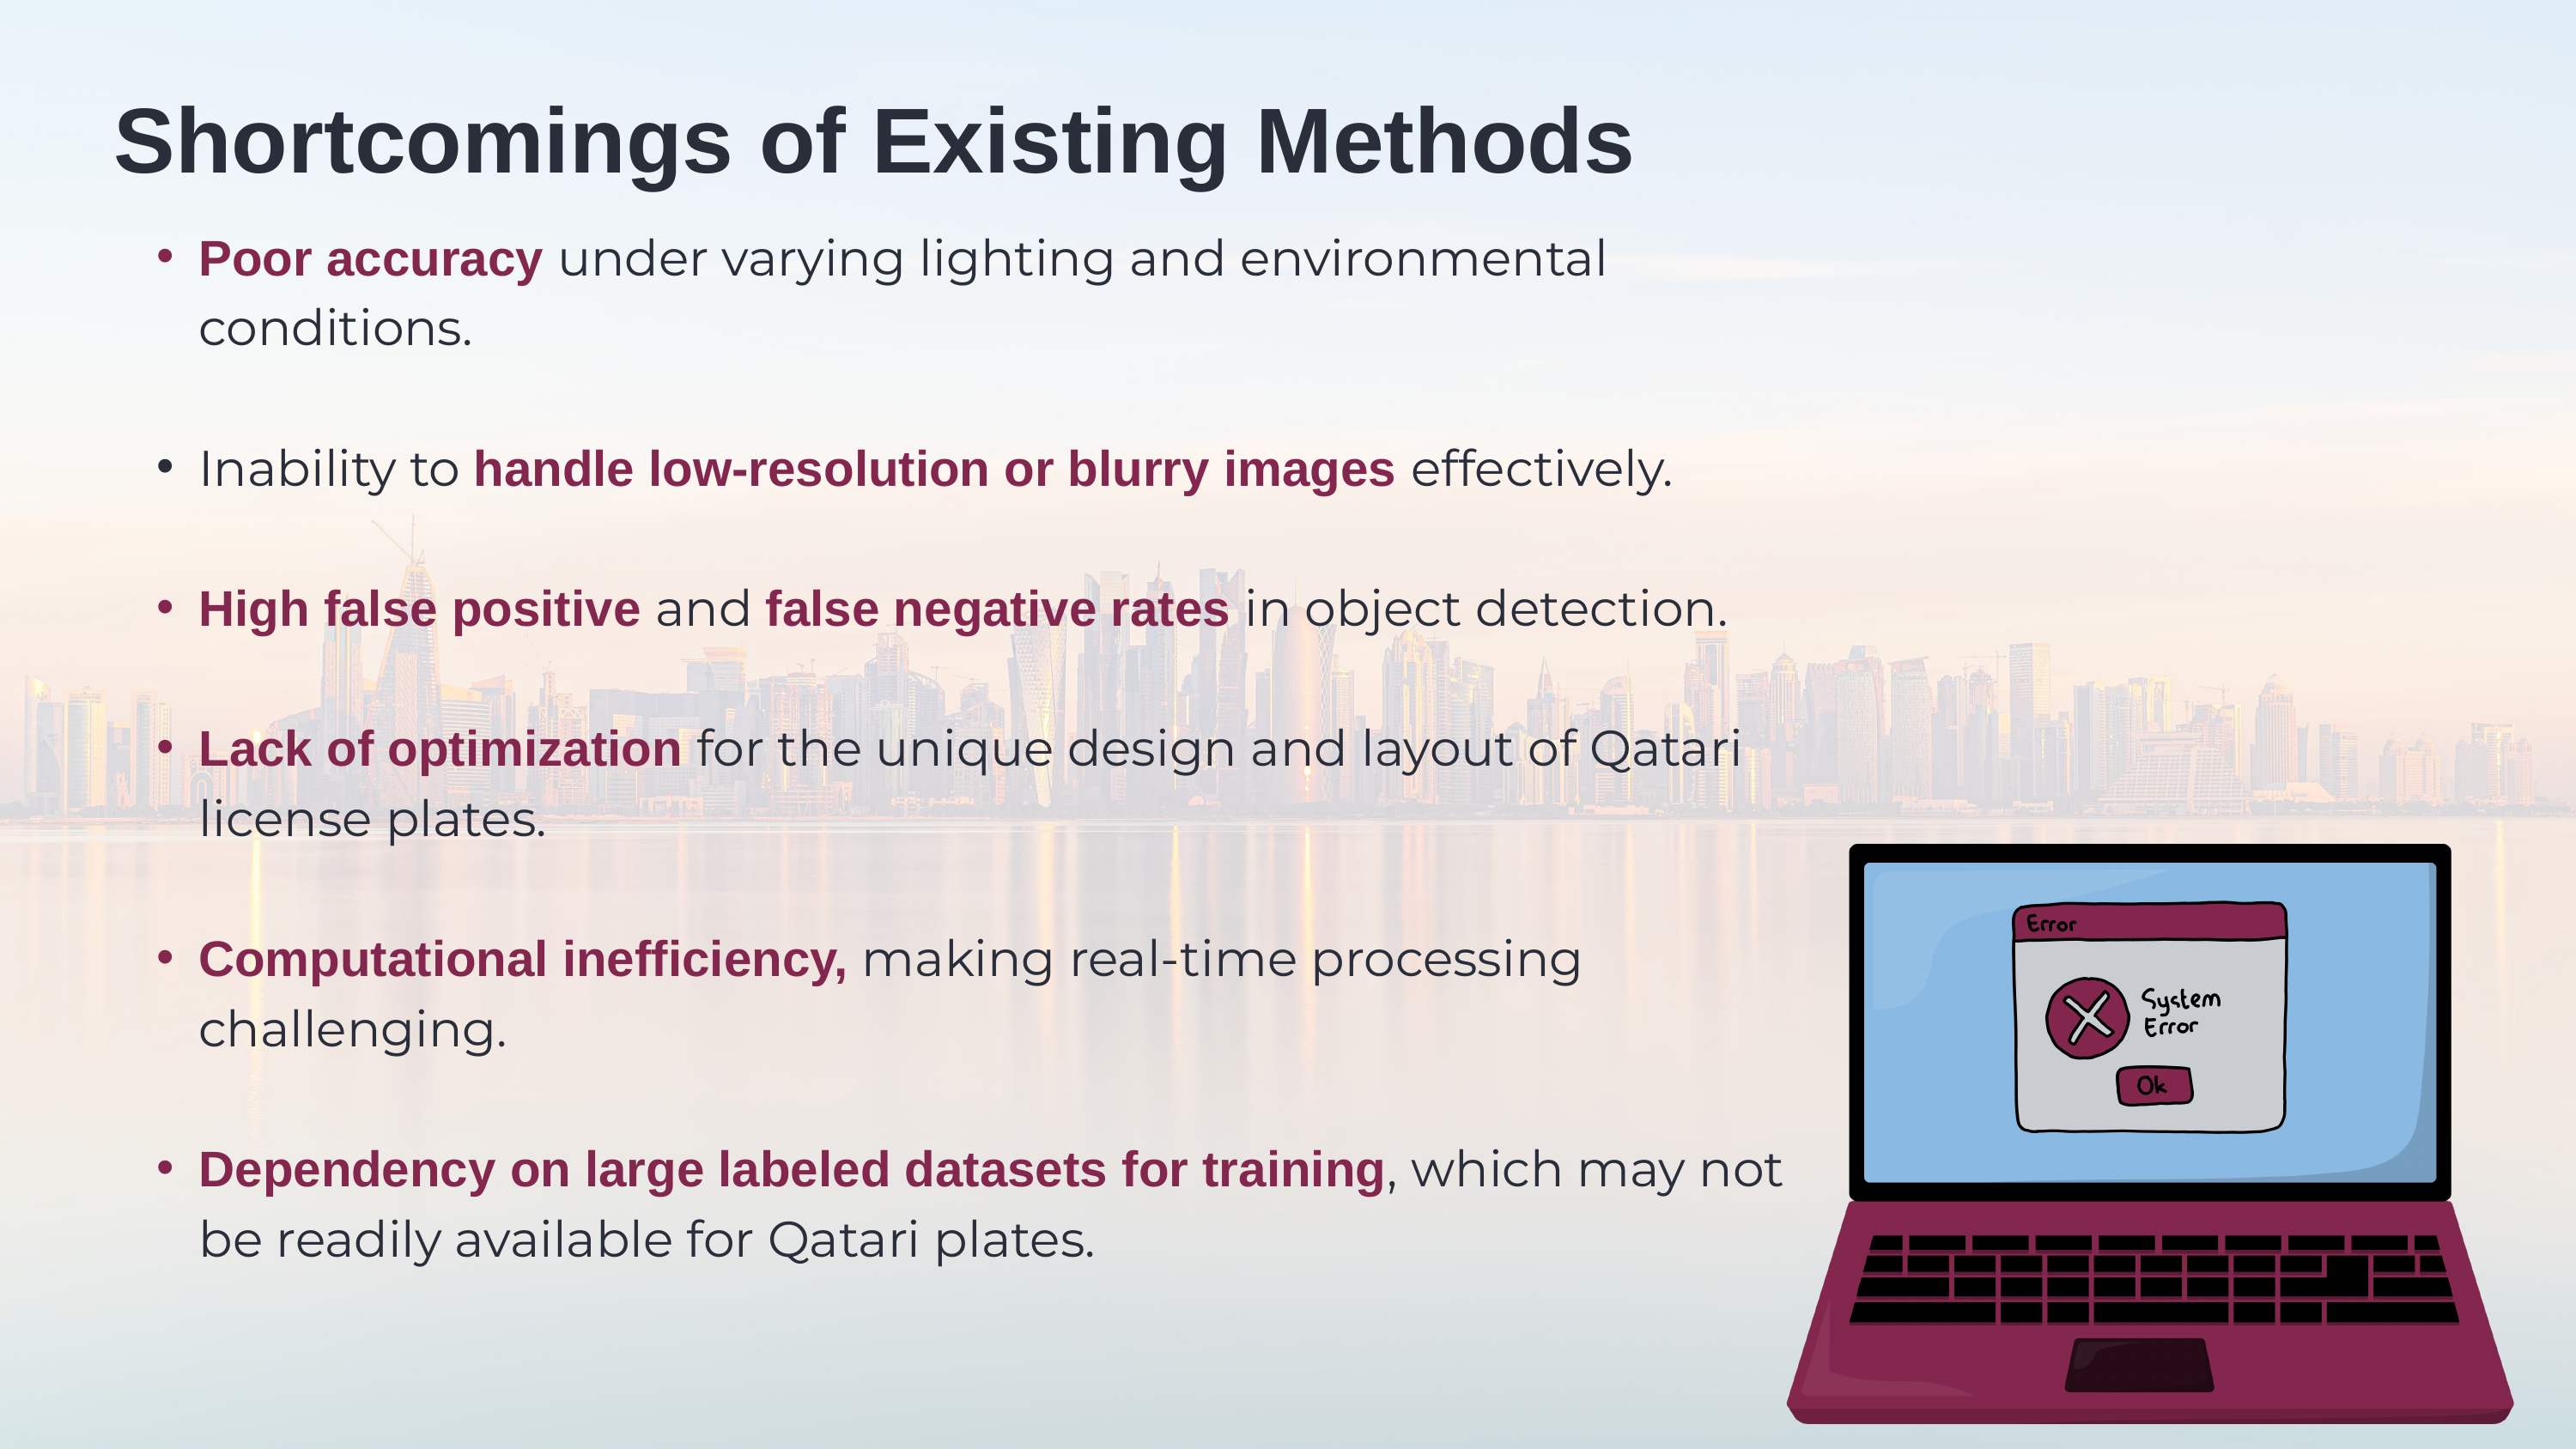

Shortcomings of Existing Methods
Poor accuracy under varying lighting and environmental conditions.

Inability to handle low-resolution or blurry images effectively.

High false positive and false negative rates in object detection.

Lack of optimization for the unique design and layout of Qatari license plates.

Computational inefficiency, making real-time processing challenging.

Dependency on large labeled datasets for training, which may not be readily available for Qatari plates.